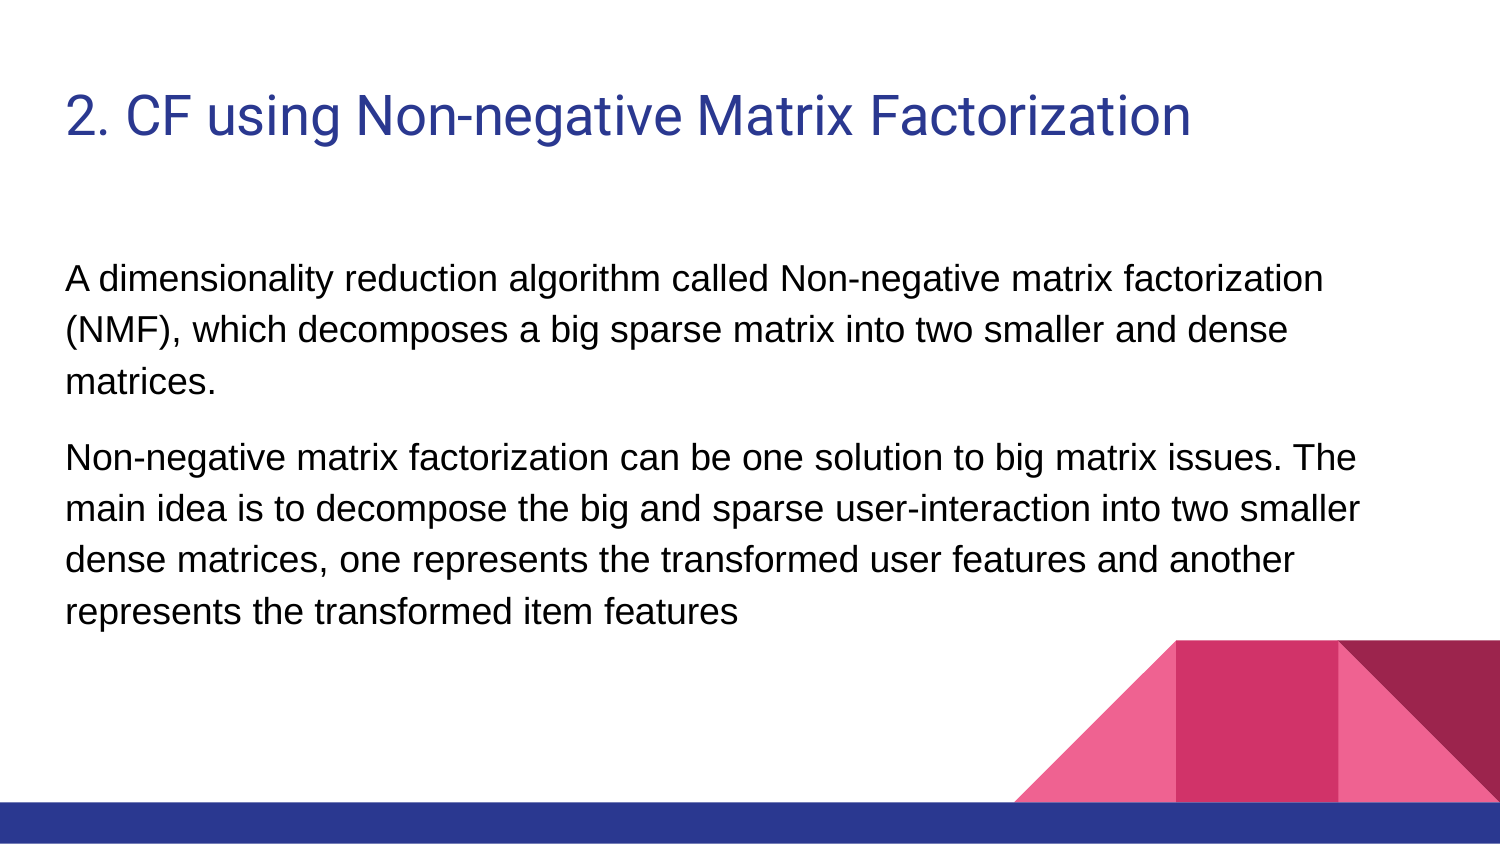

# 2. CF using Non-negative Matrix Factorization
A dimensionality reduction algorithm called Non-negative matrix factorization  (NMF), which decomposes a big sparse matrix into two smaller and dense  matrices.
Non-negative matrix factorization can be one solution to big matrix issues. The  main idea is to decompose the big and sparse user-interaction into two smaller  dense matrices, one represents the transformed user features and another  represents the transformed item features